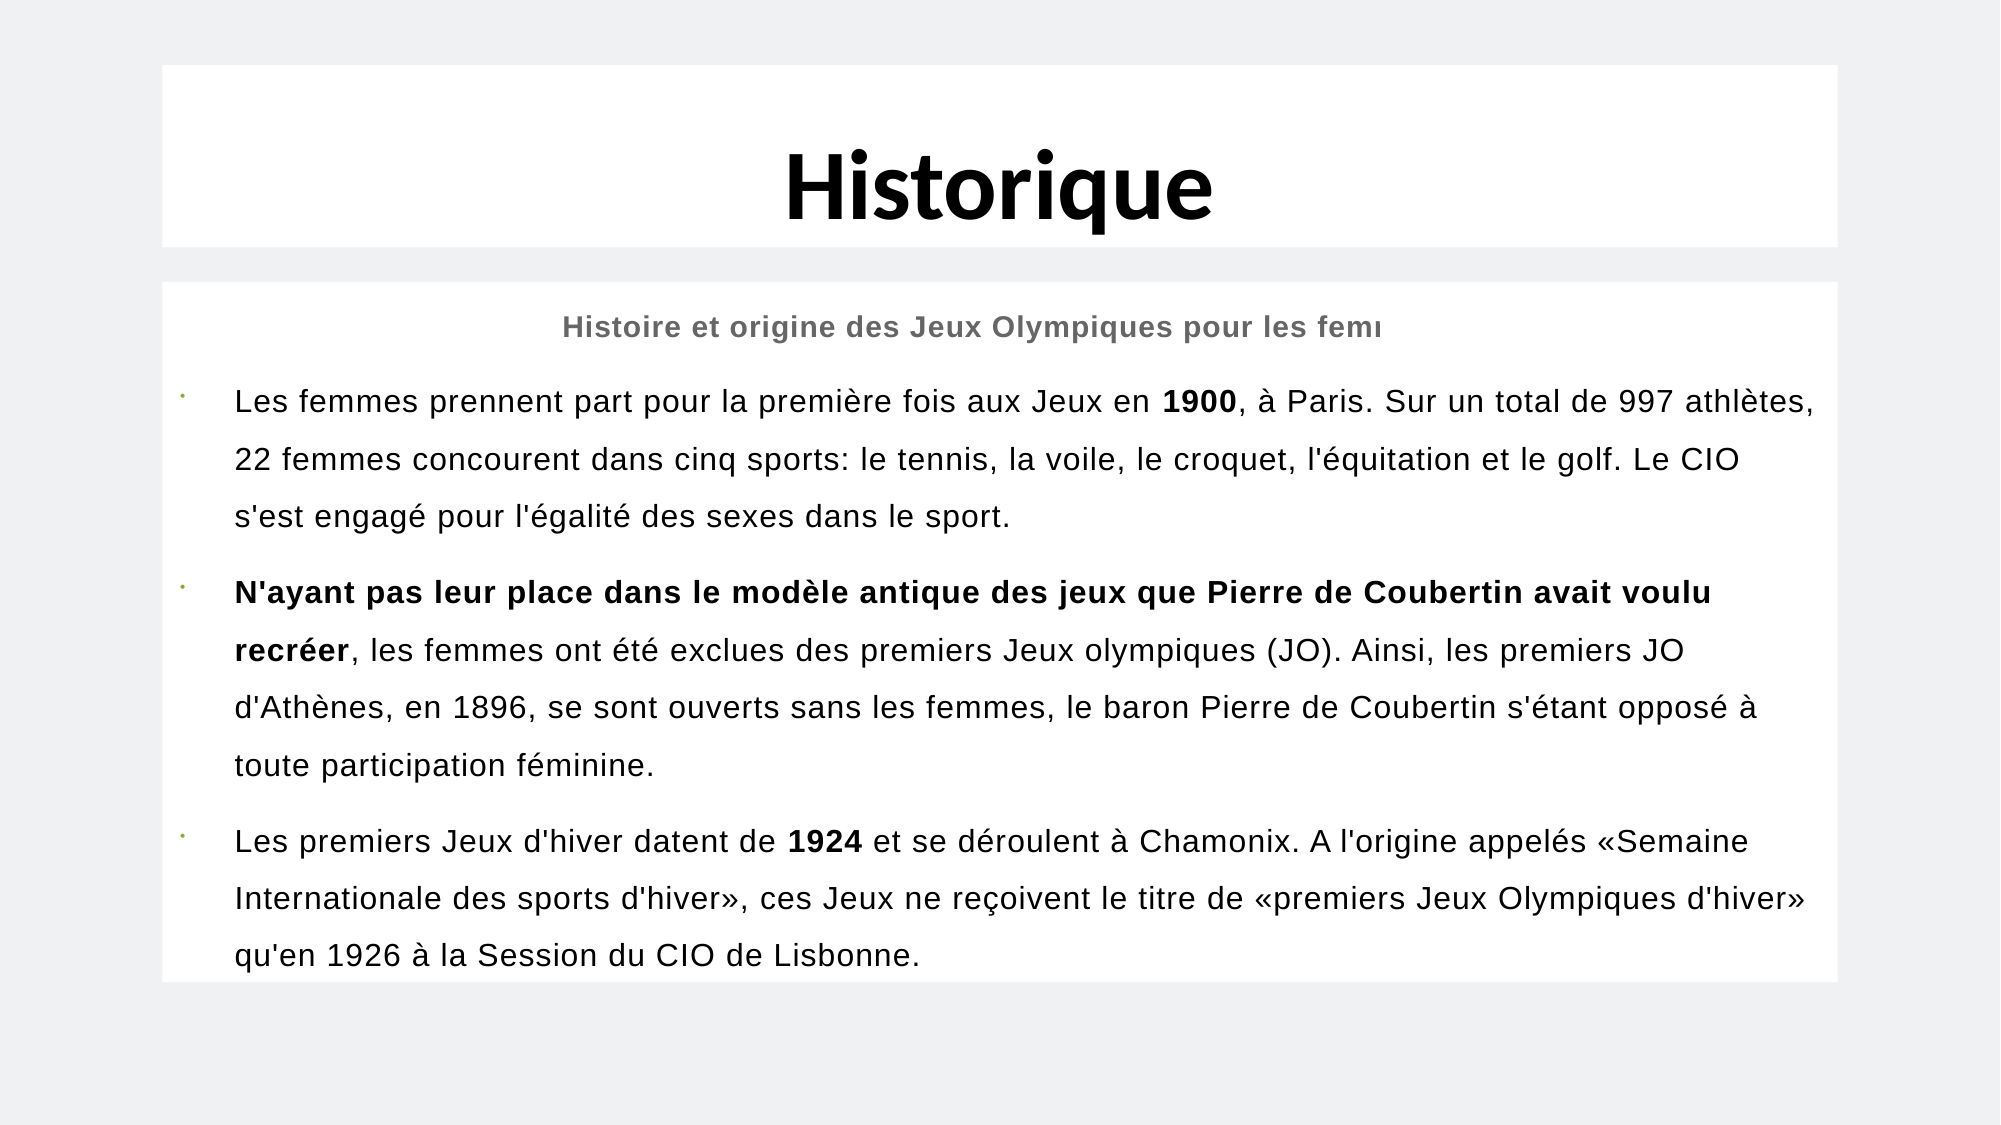

# Historique
Histoire et origine des Jeux Olympiques pour les femmes
Les femmes prennent part pour la première fois aux Jeux en 1900, à Paris. Sur un total de 997 athlètes, 22 femmes concourent dans cinq sports: le tennis, la voile, le croquet, l'équitation et le golf. Le CIO s'est engagé pour l'égalité des sexes dans le sport.
N'ayant pas leur place dans le modèle antique des jeux que Pierre de Coubertin avait voulu recréer, les femmes ont été exclues des premiers Jeux olympiques (JO). Ainsi, les premiers JO d'Athènes, en 1896, se sont ouverts sans les femmes, le baron Pierre de Coubertin s'étant opposé à toute participation féminine.
Les premiers Jeux d'hiver datent de 1924 et se déroulent à Chamonix. A l'origine appelés «Semaine Internationale des sports d'hiver», ces Jeux ne reçoivent le titre de «premiers Jeux Olympiques d'hiver» qu'en 1926 à la Session du CIO de Lisbonne.